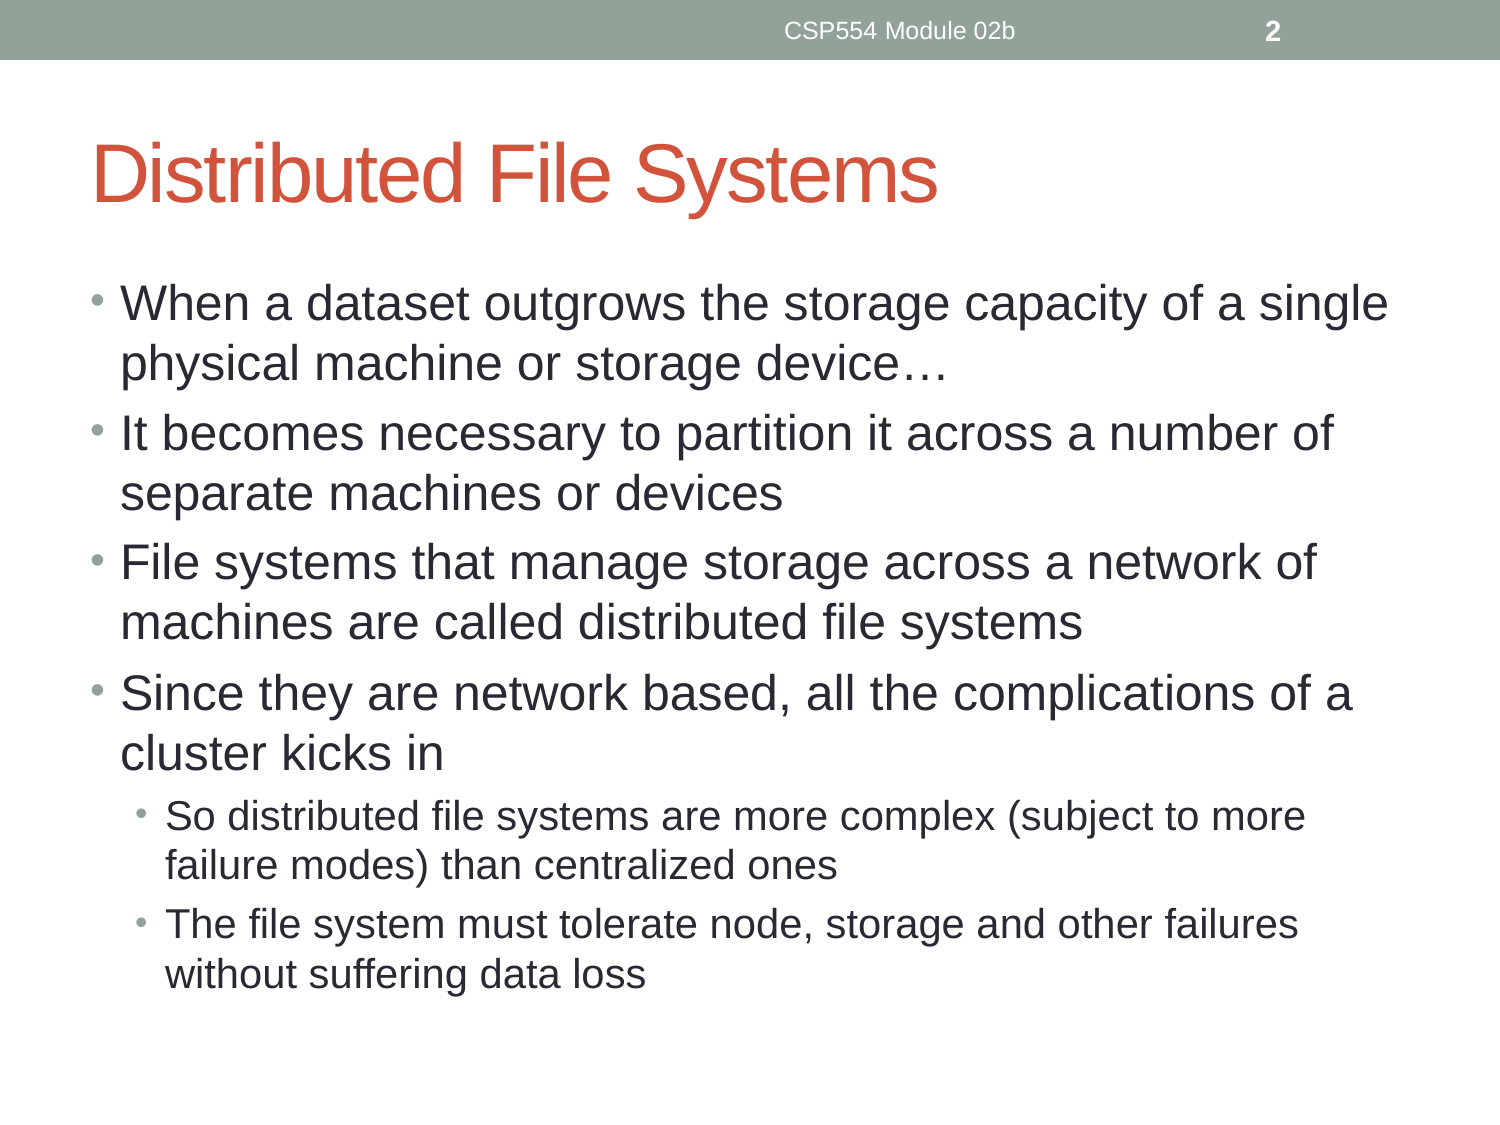

CSP554 Module 02b
2
# Distributed File Systems
When a dataset outgrows the storage capacity of a single physical machine or storage device…
It becomes necessary to partition it across a number of separate machines or devices
File systems that manage storage across a network of machines are called distributed file systems
Since they are network based, all the complications of a cluster kicks in
So distributed file systems are more complex (subject to more failure modes) than centralized ones
The file system must tolerate node, storage and other failures without suffering data loss